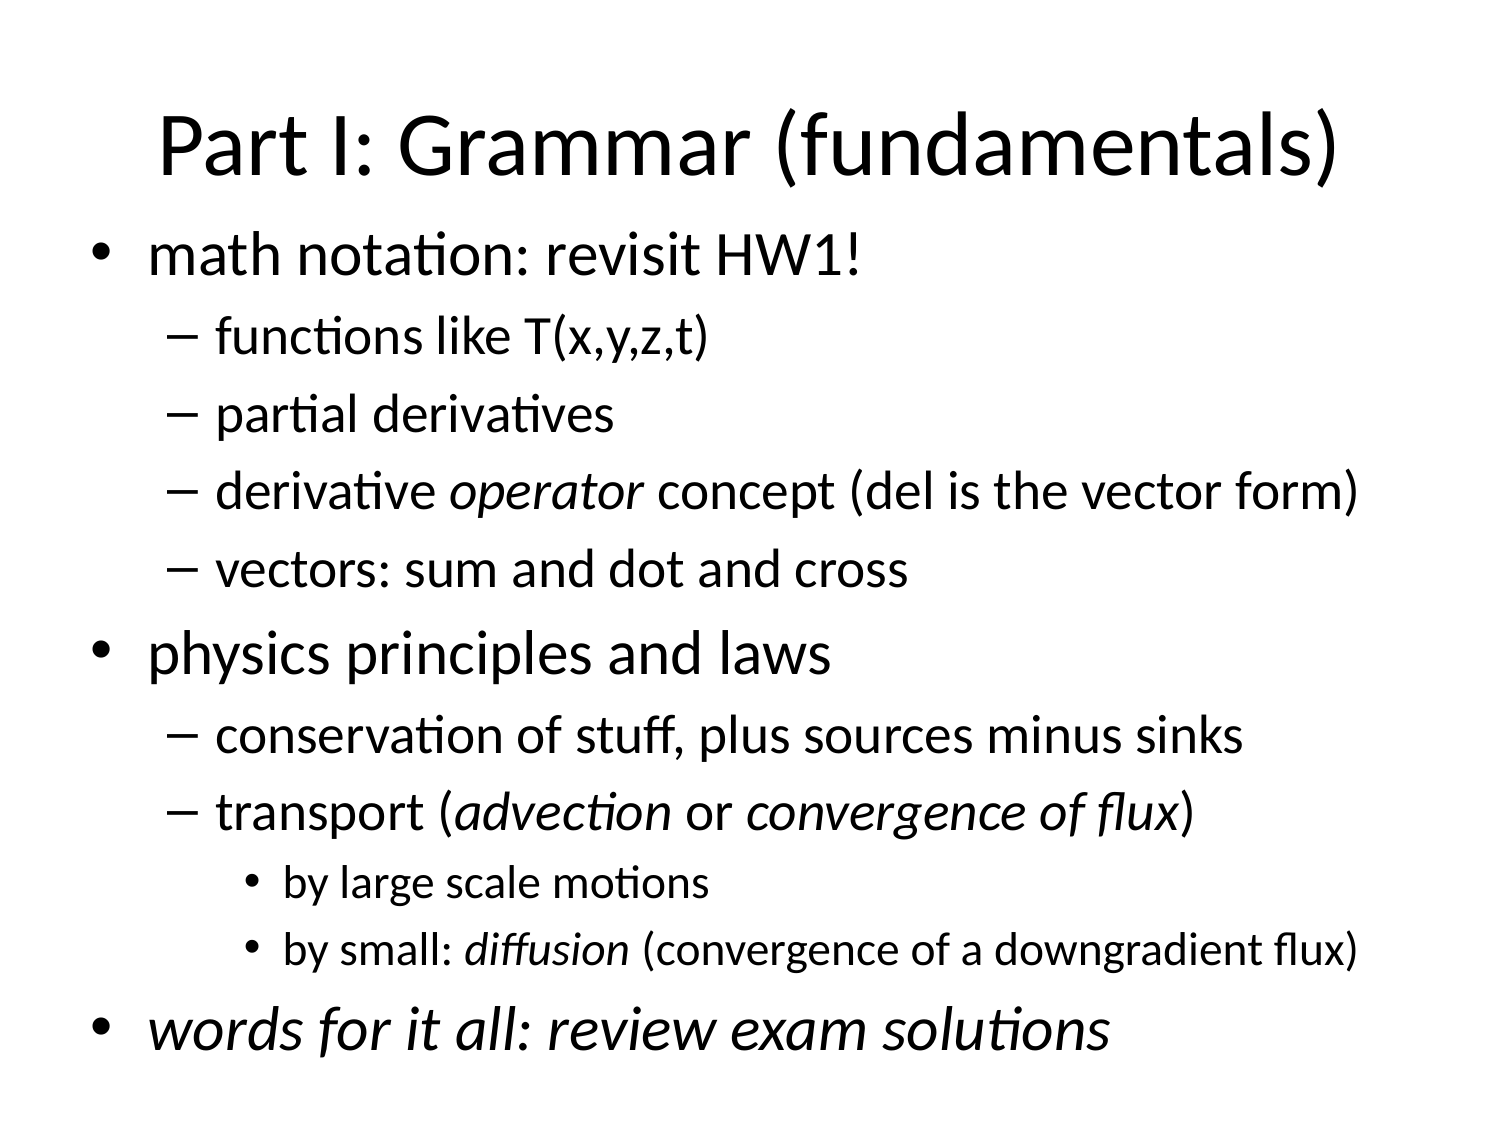

# Part I: Grammar (fundamentals)
math notation: revisit HW1!
functions like T(x,y,z,t)
partial derivatives
derivative operator concept (del is the vector form)
vectors: sum and dot and cross
physics principles and laws
conservation of stuff, plus sources minus sinks
transport (advection or convergence of flux)
by large scale motions
by small: diffusion (convergence of a downgradient flux)
words for it all: review exam solutions